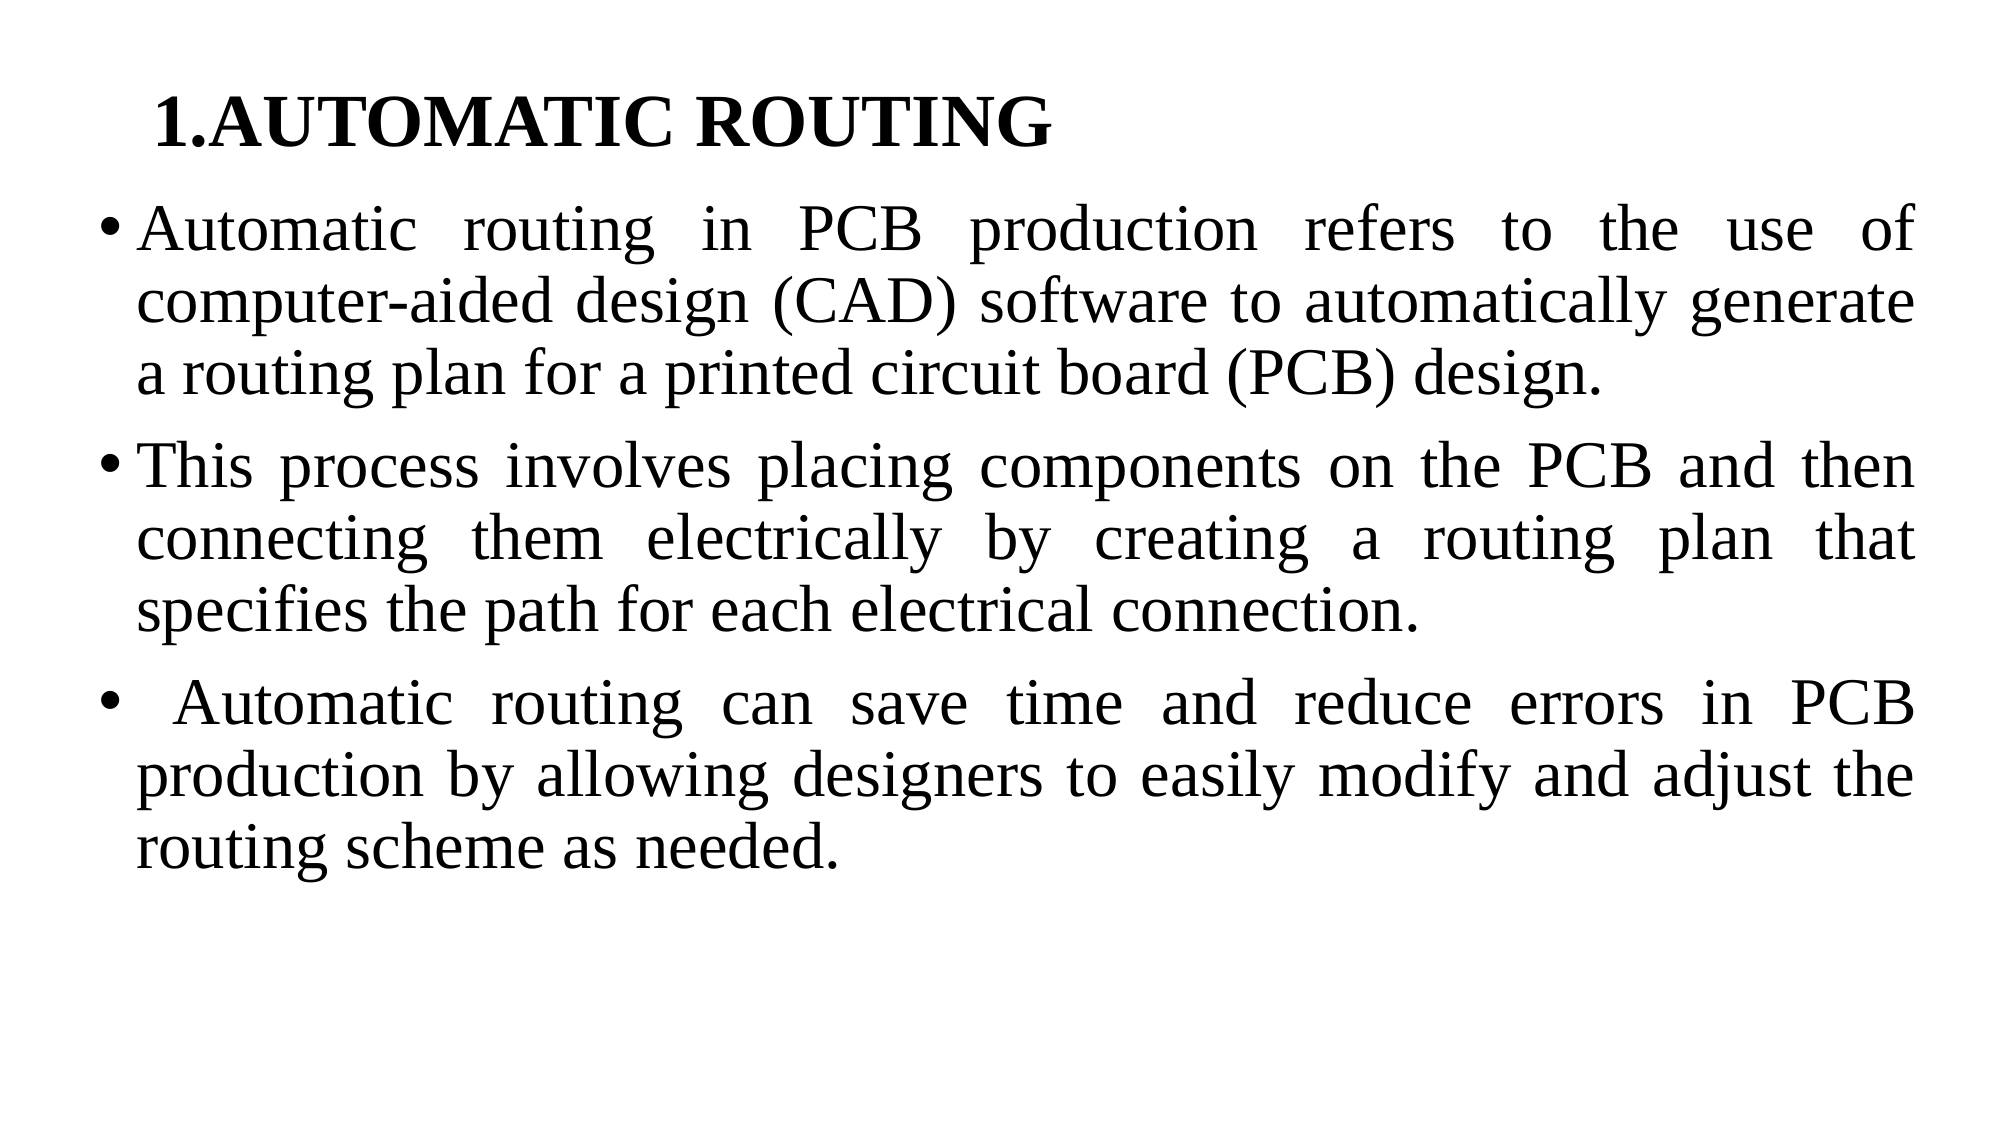

# 1.AUTOMATIC ROUTING
Automatic routing in PCB production refers to the use of computer-aided design (CAD) software to automatically generate a routing plan for a printed circuit board (PCB) design.
This process involves placing components on the PCB and then connecting them electrically by creating a routing plan that specifies the path for each electrical connection.
 Automatic routing can save time and reduce errors in PCB production by allowing designers to easily modify and adjust the routing scheme as needed.